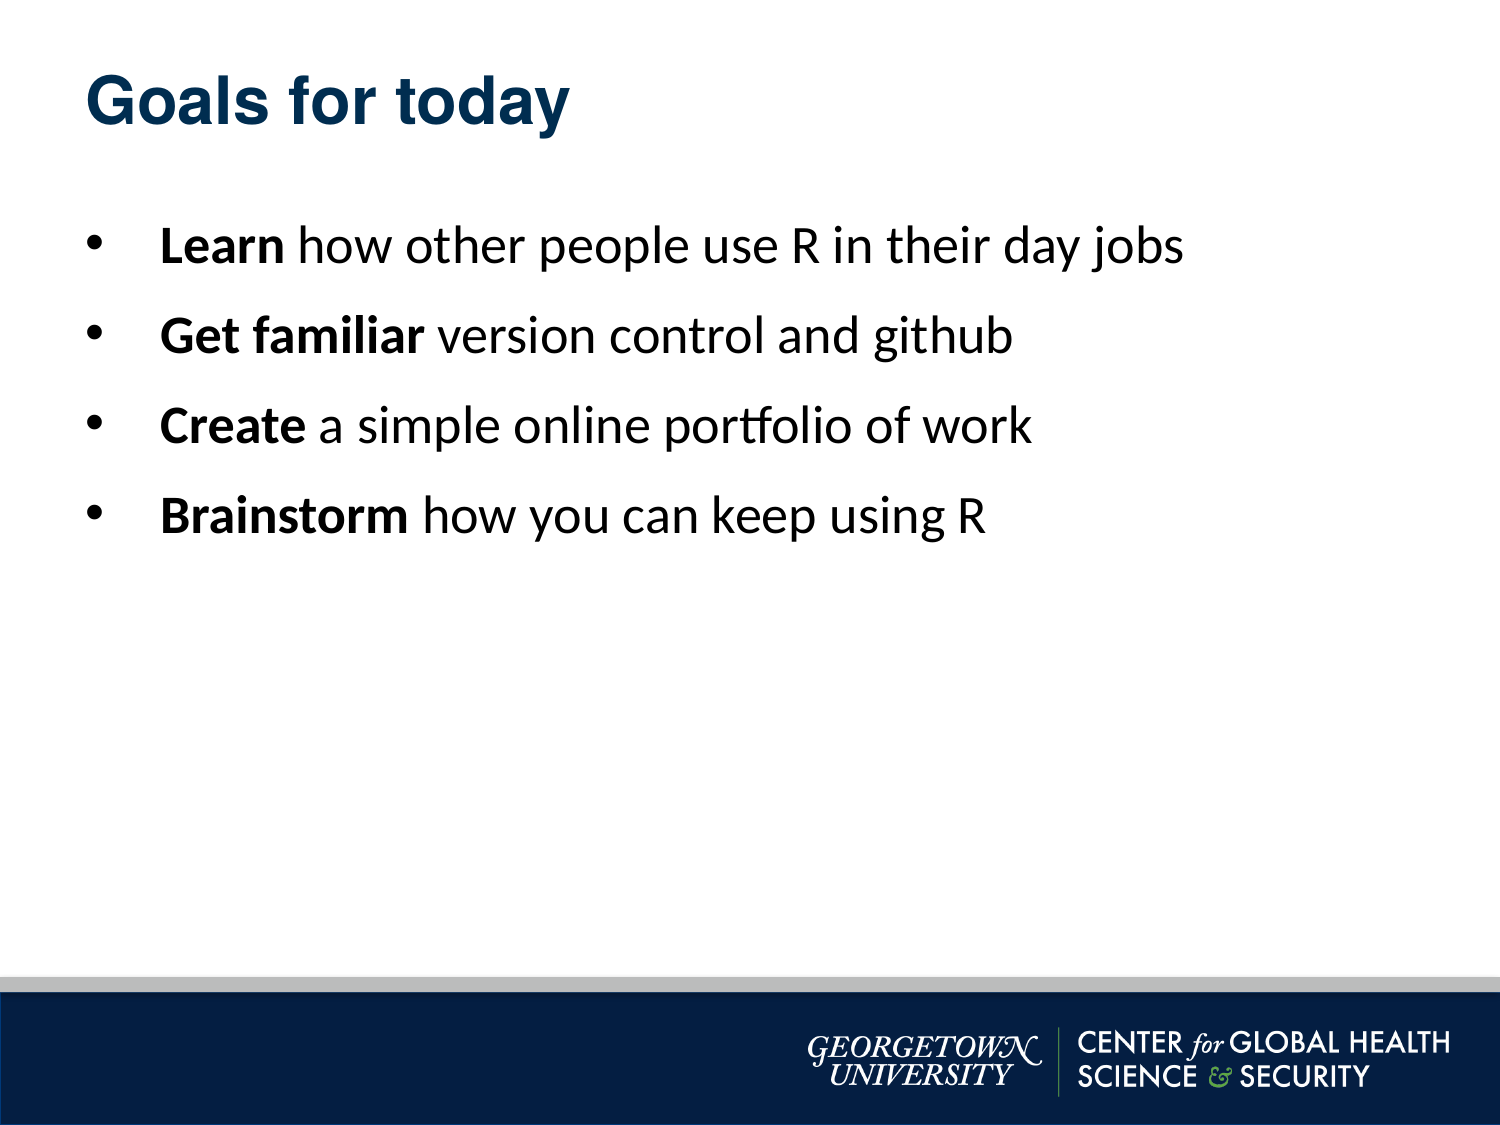

Goals for today
Learn how other people use R in their day jobs
Get familiar version control and github
Create a simple online portfolio of work
Brainstorm how you can keep using R